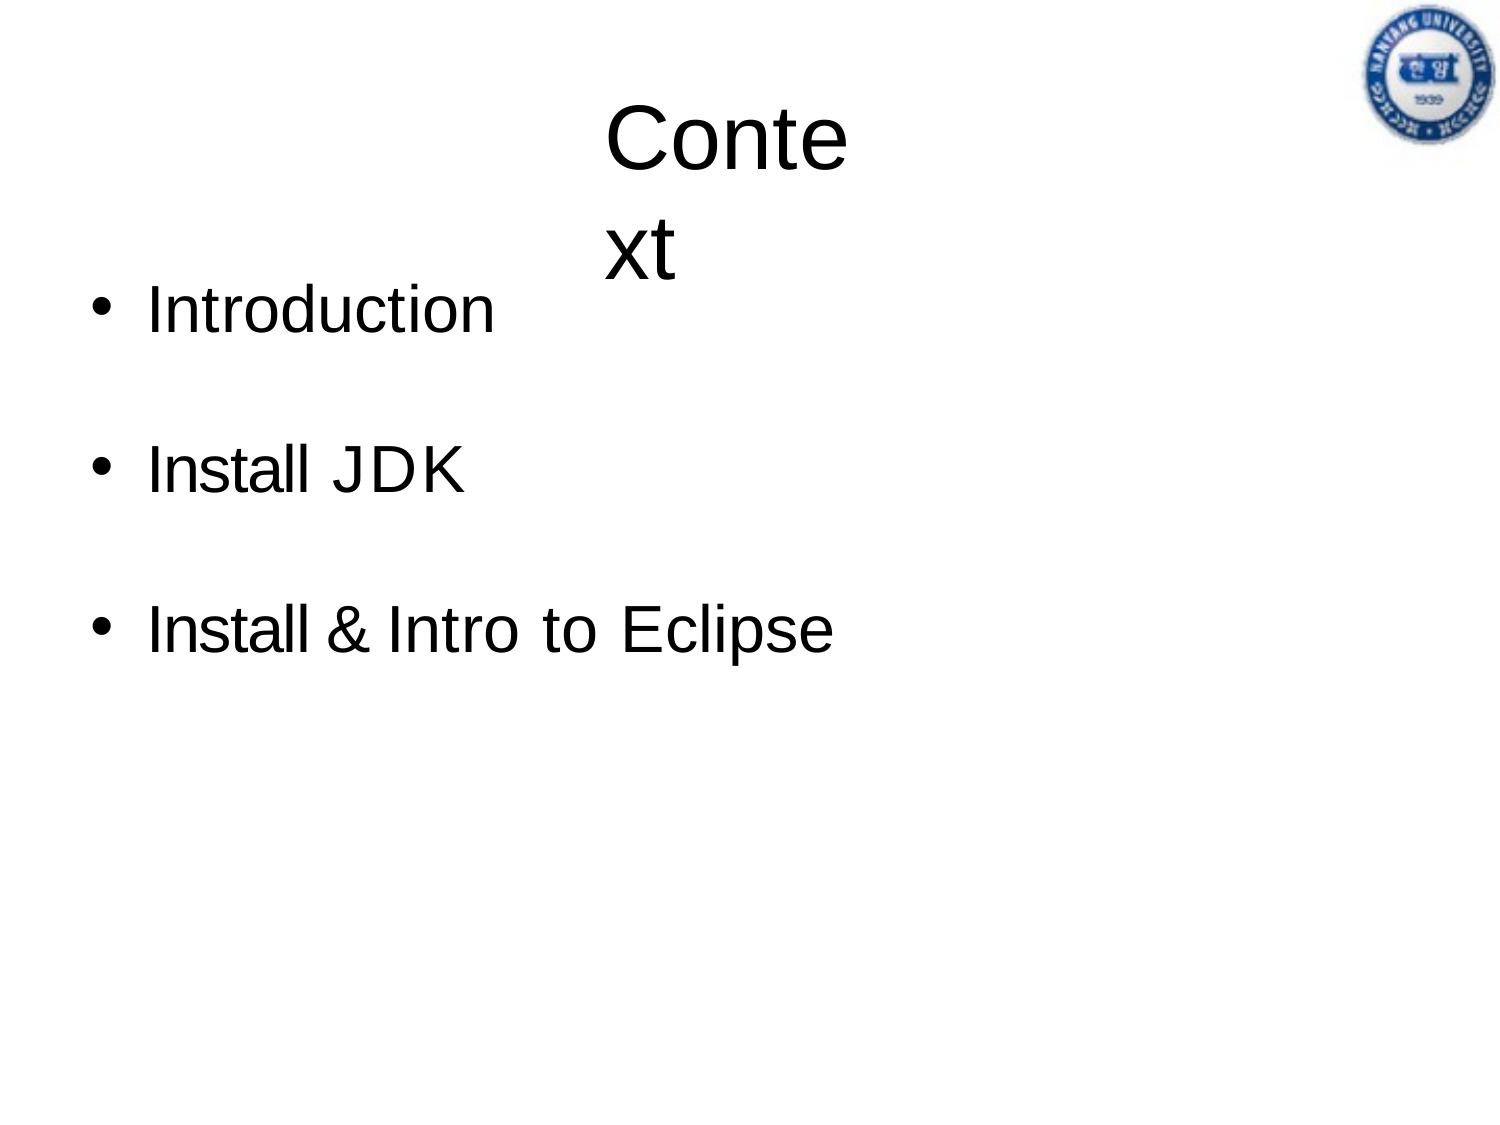

Context
Introduction

Install JDK

Install & Intro to Eclipse